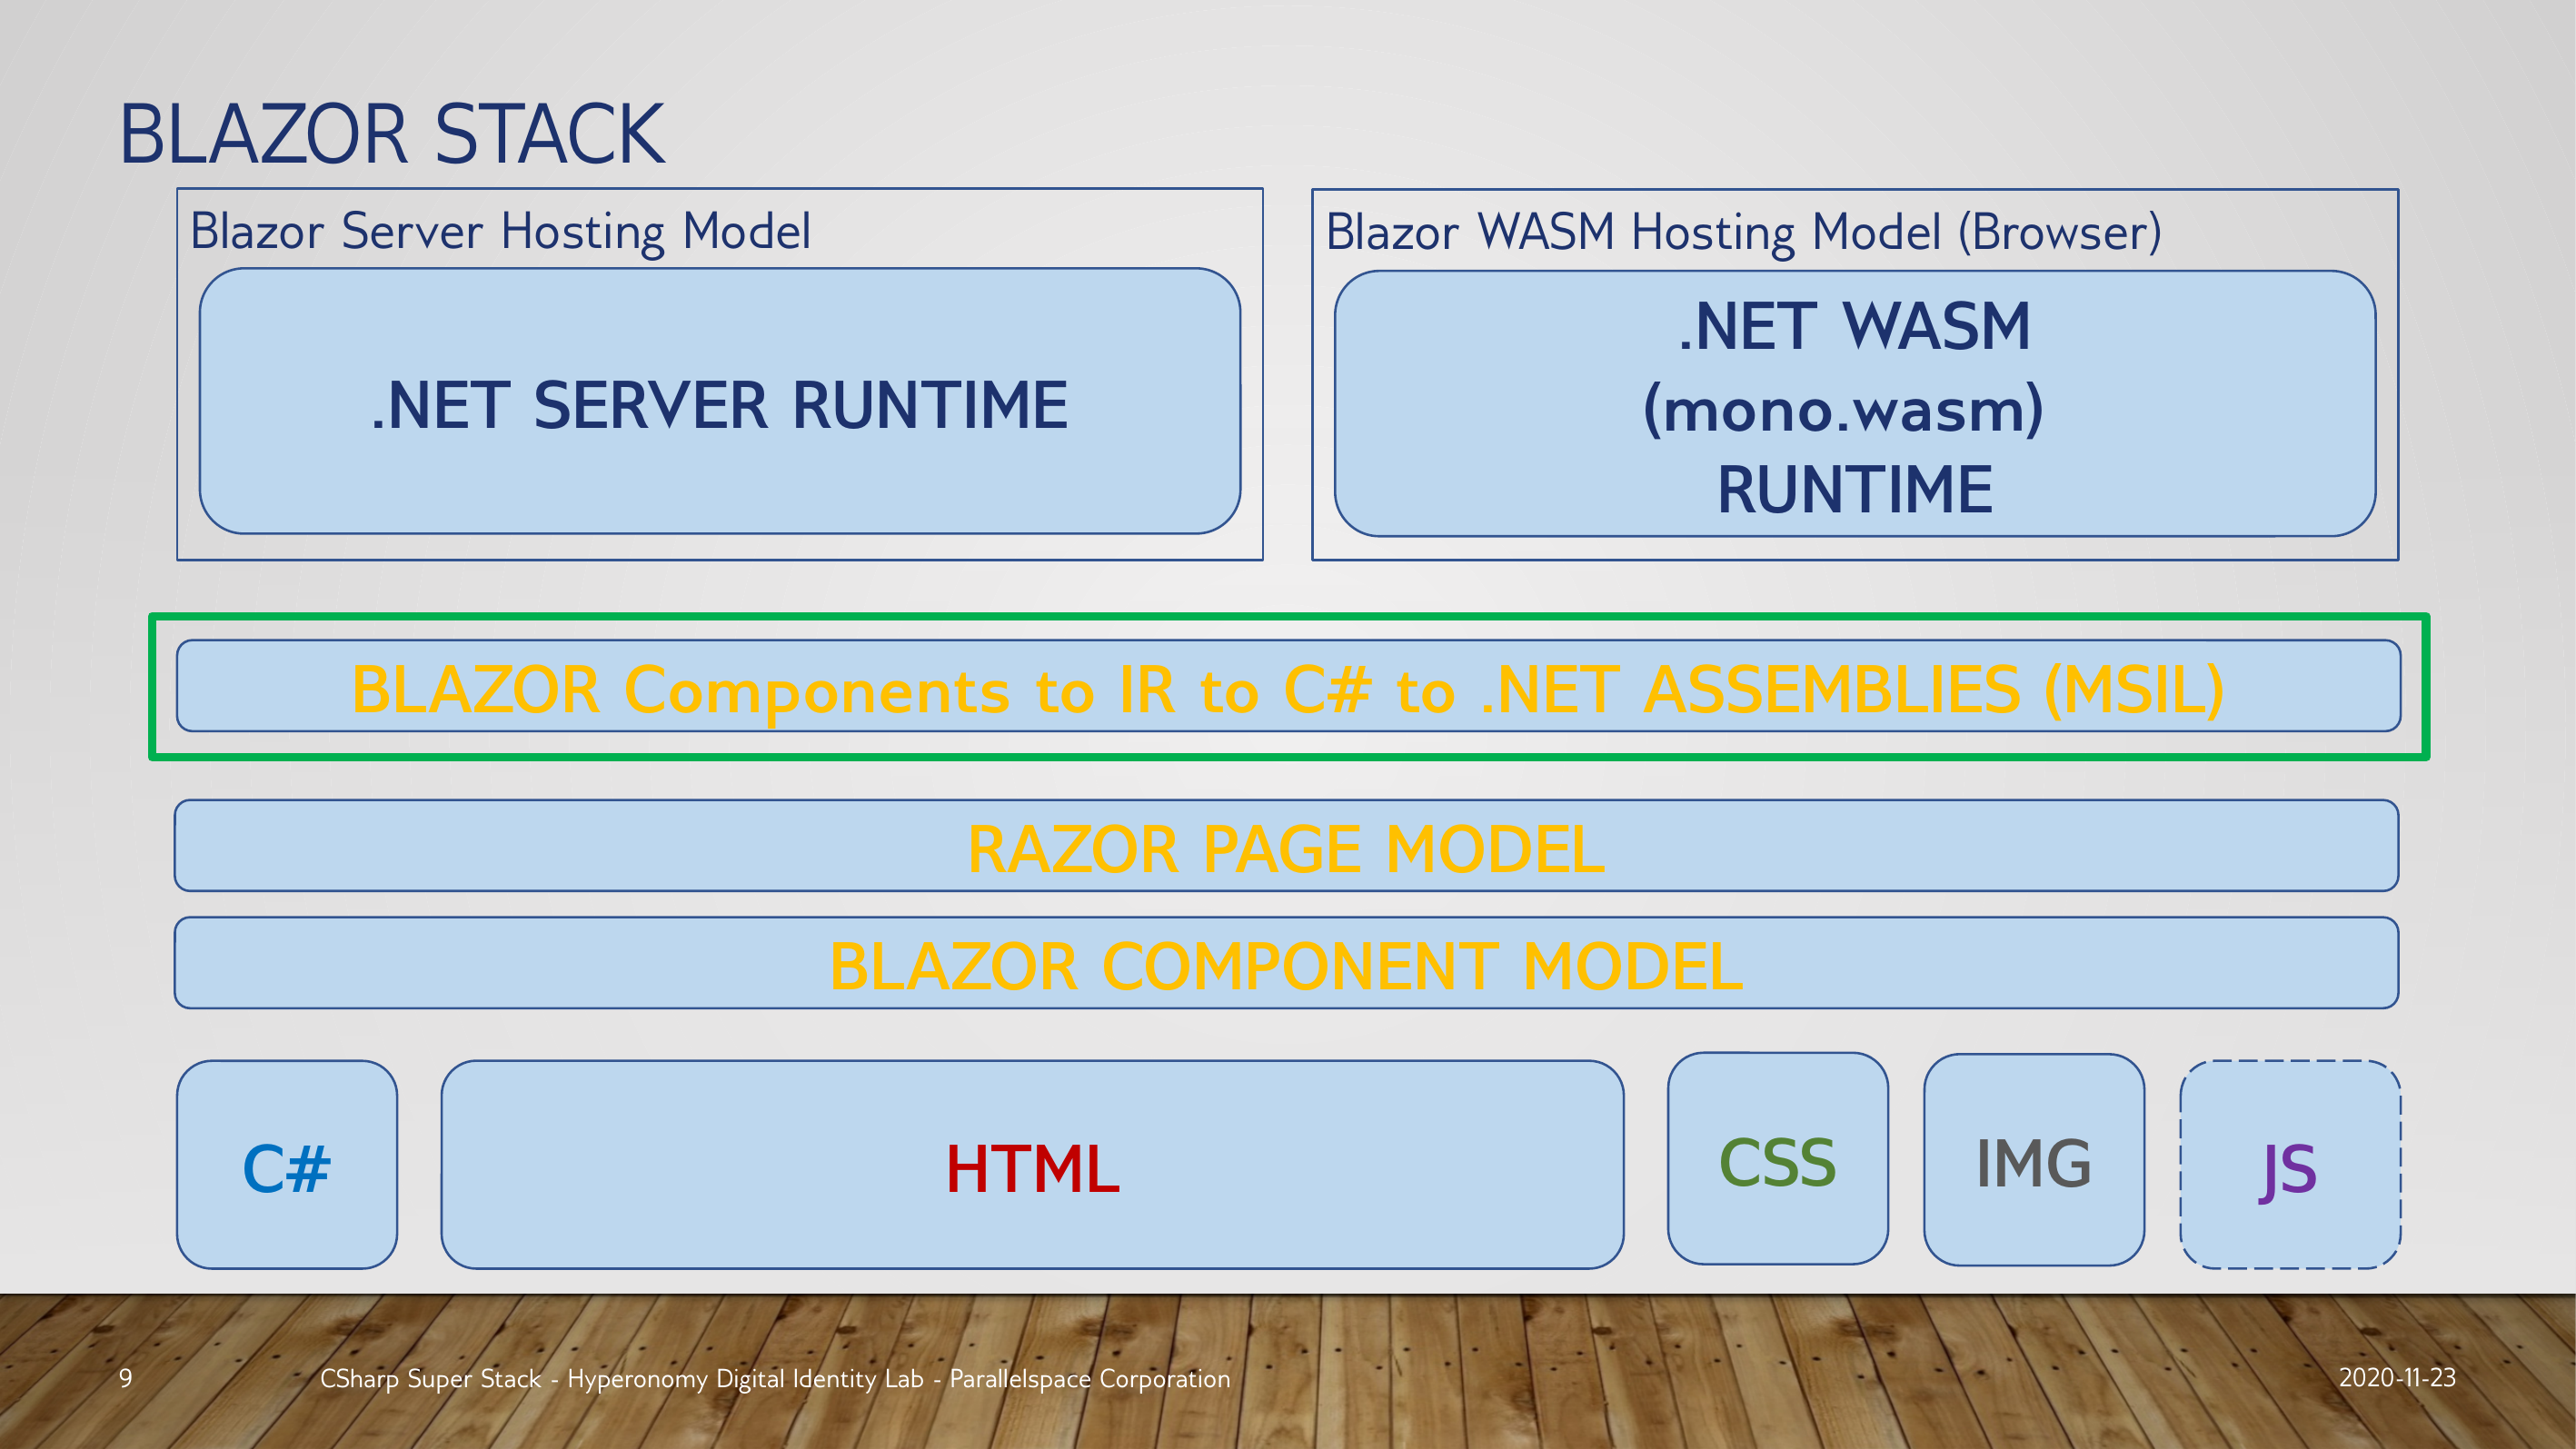

# Blazor Stack
Blazor Server Hosting Model
.NET SERVER RUNTIME
Blazor WASM Hosting Model (Browser)
.NET WASM
(mono.wasm)
RUNTIME

BLAZOR Components to IR to C# to .NET ASSEMBLIES (MSIL)
RAZOR PAGE MODEL
BLAZOR COMPONENT MODEL
CSS
IMG
JS
HTML
C#
2020-11-23
CSharp Super Stack - Hyperonomy Digital Identity Lab - Parallelspace Corporation